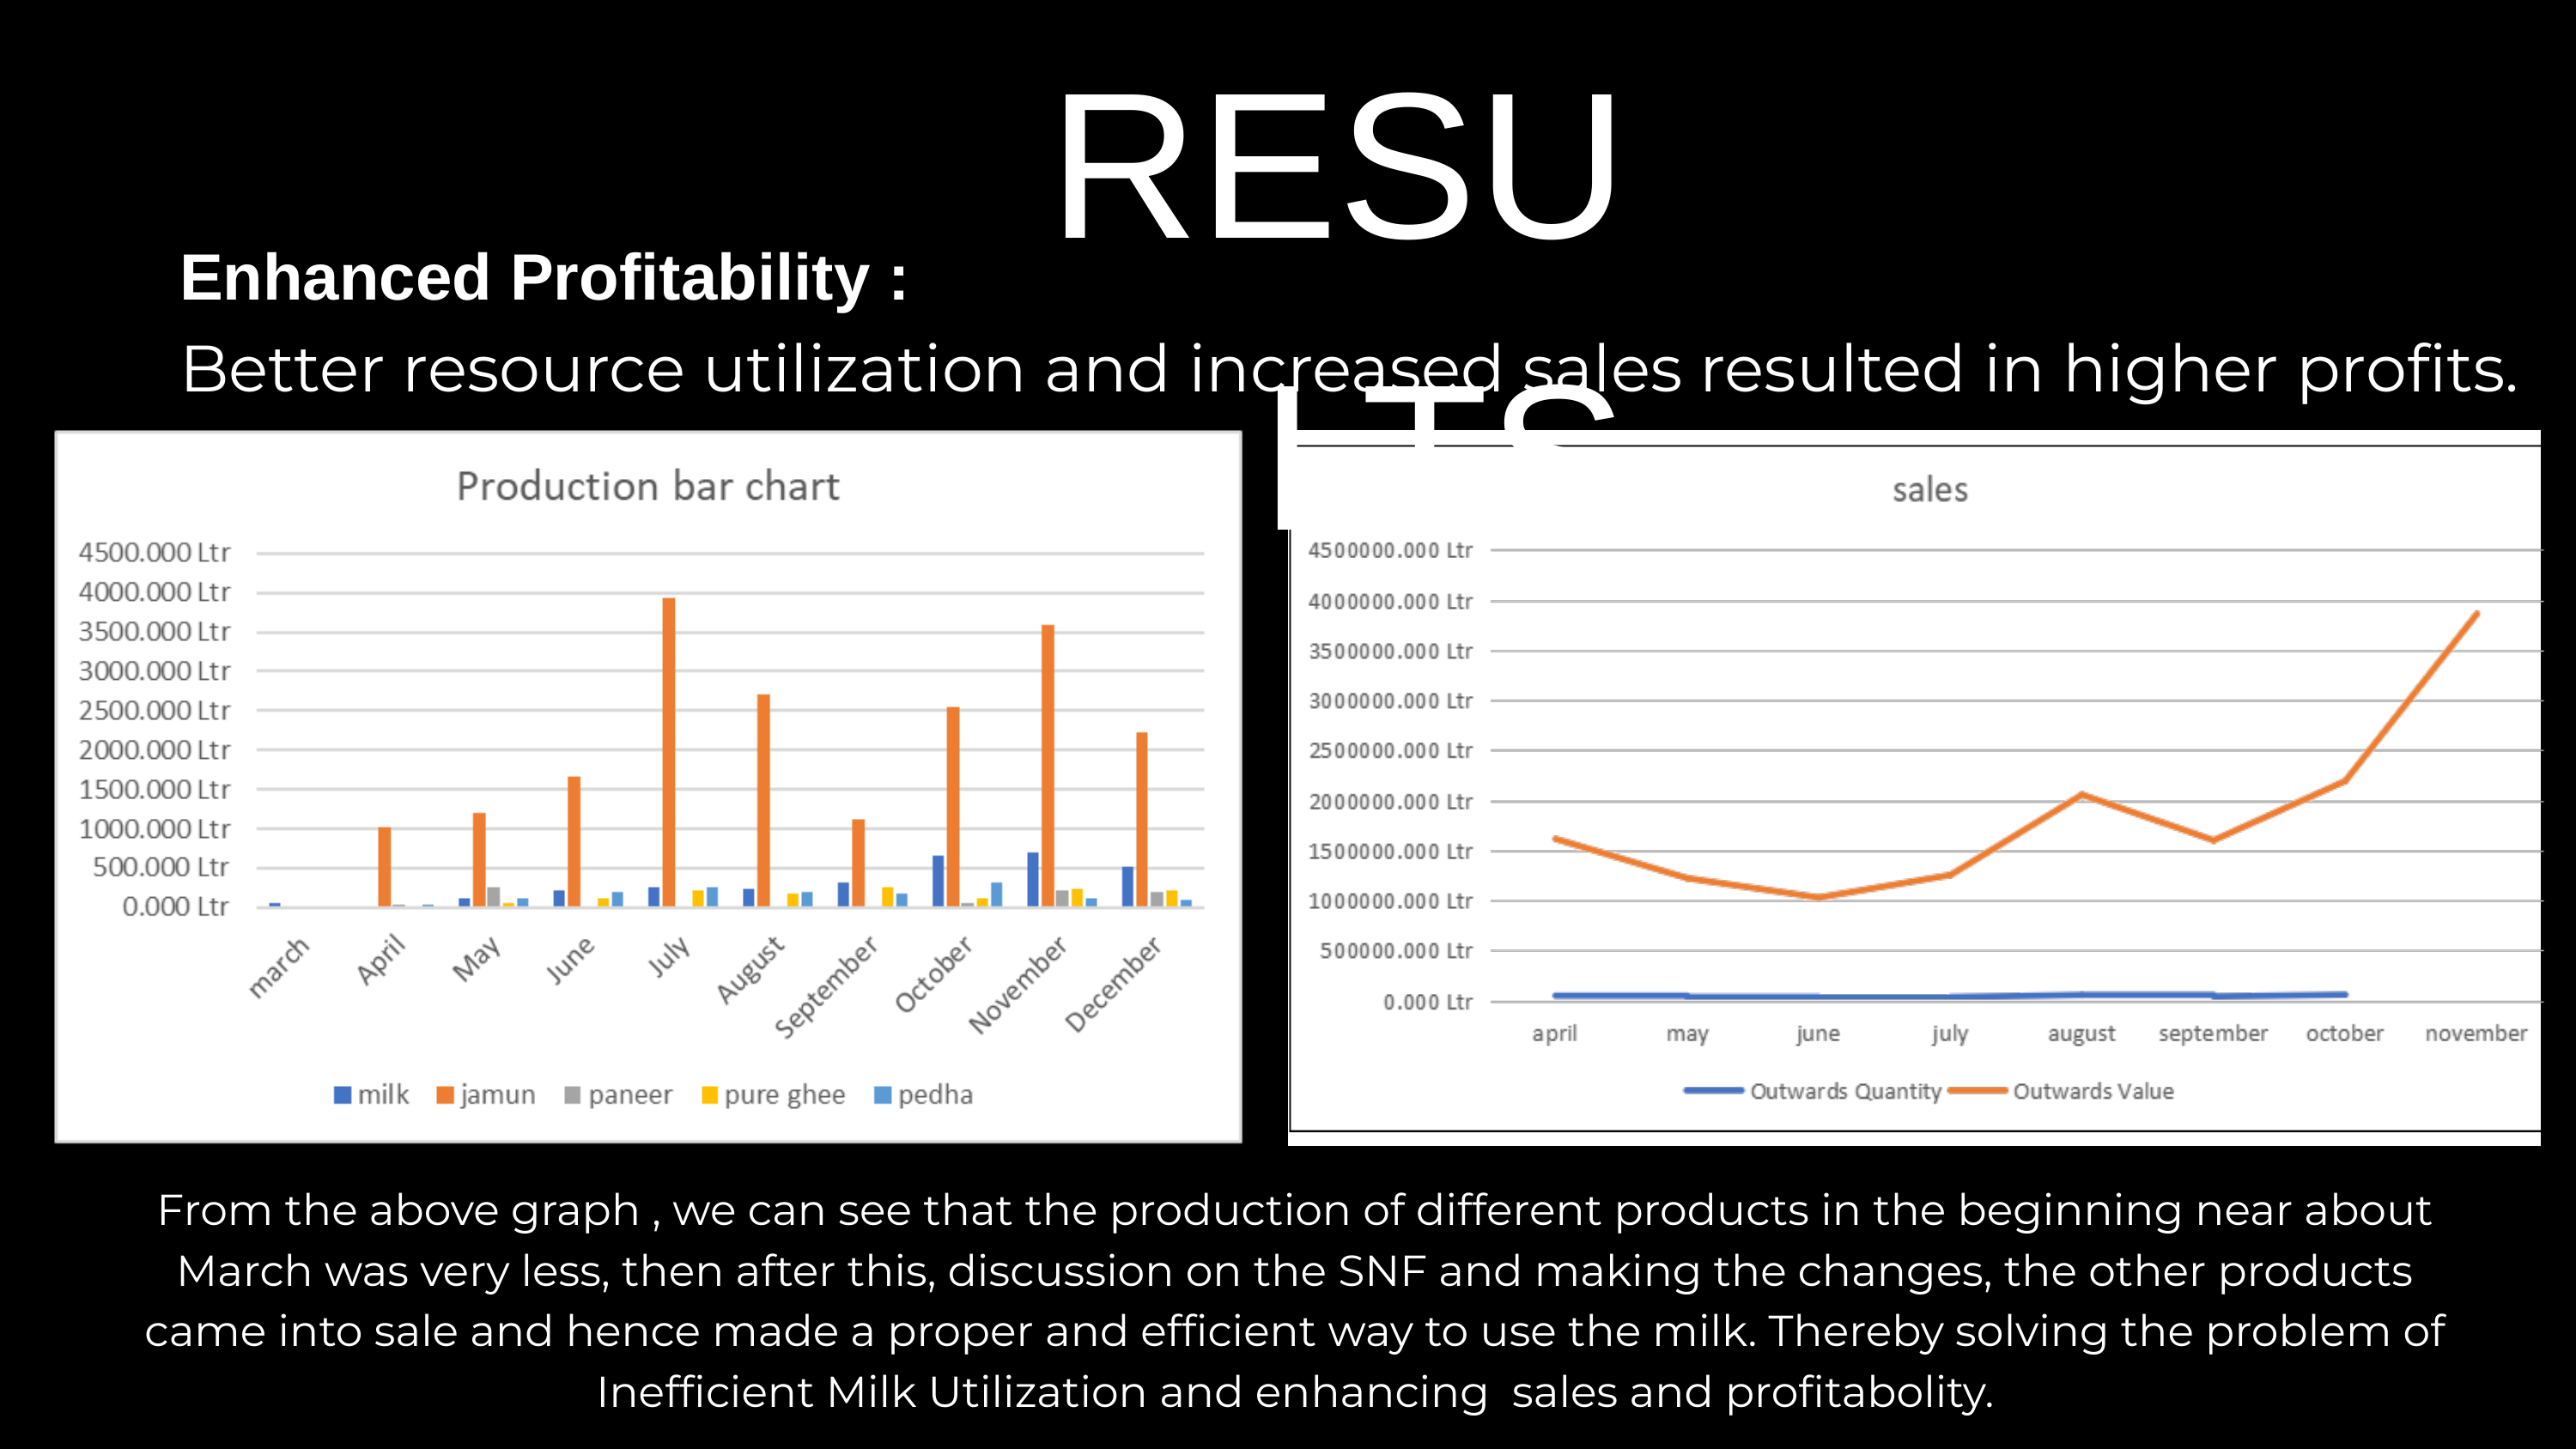

RESULTS
Enhanced Profitability :
Better resource utilization and increased sales resulted in higher profits.

From the above graph , we can see that the production of different products in the beginning near about March was very less, then after this, discussion on the SNF and making the changes, the other products came into sale and hence made a proper and efficient way to use the milk. Thereby solving the problem of Inefficient Milk Utilization and enhancing  sales and profitabolity.